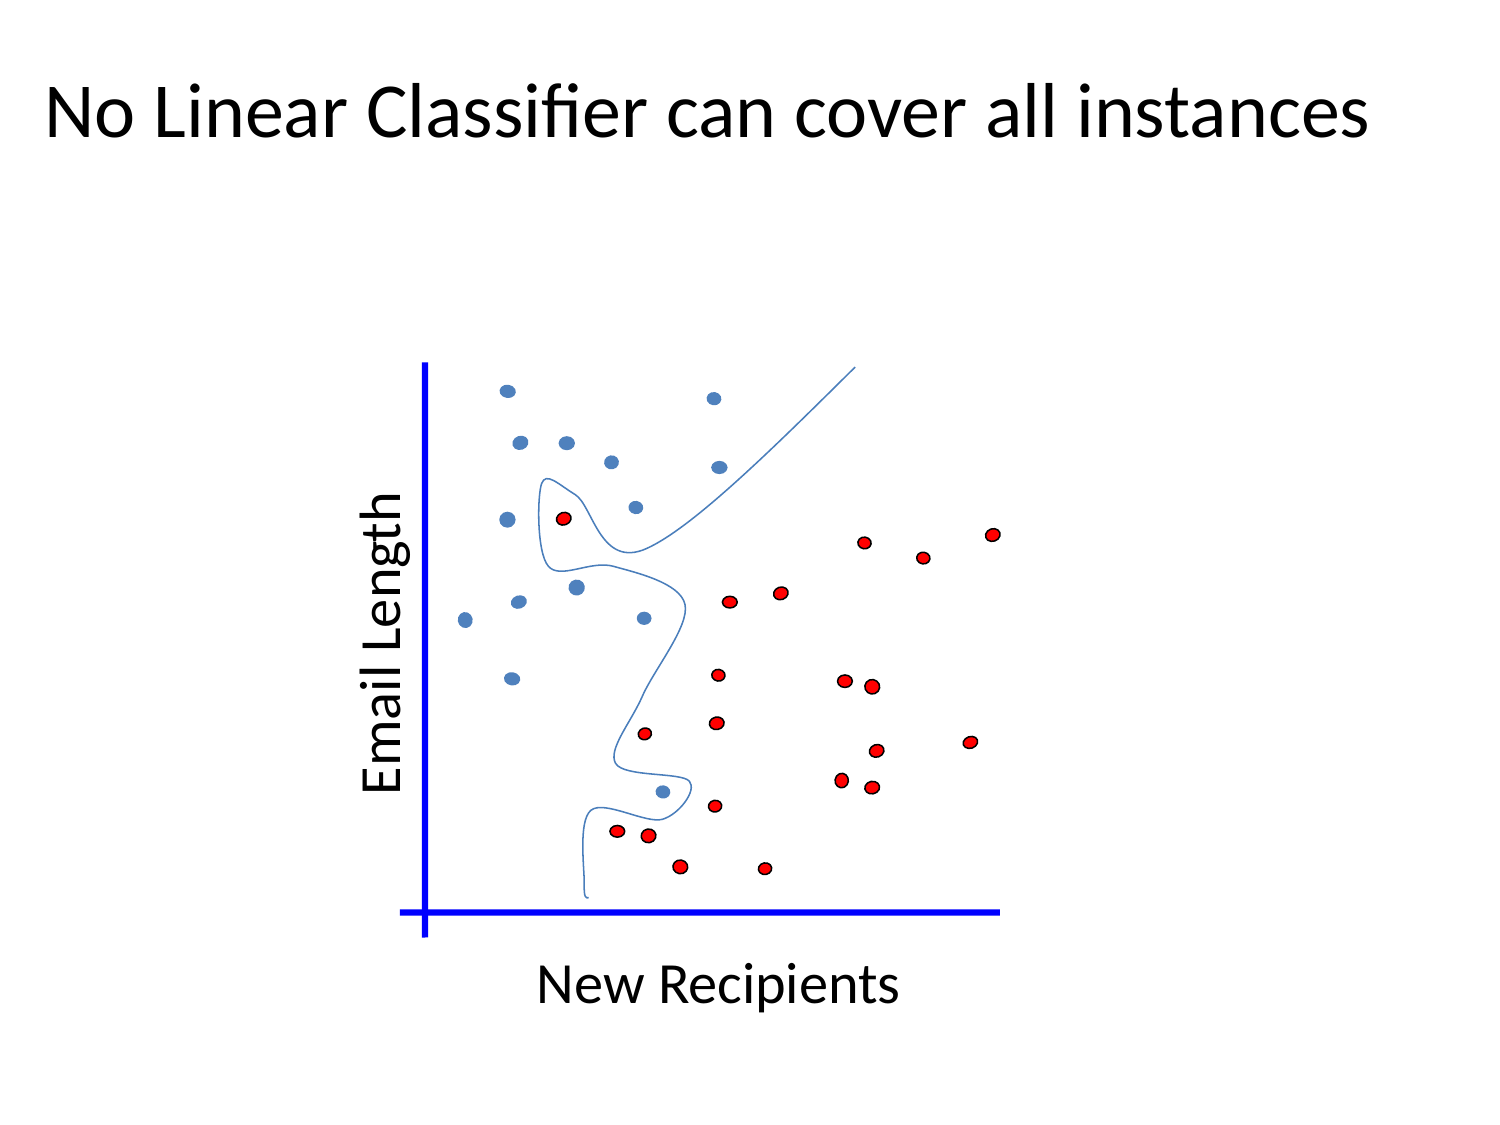

# No Linear Classifier can cover all instances

Email Length

New Recipients